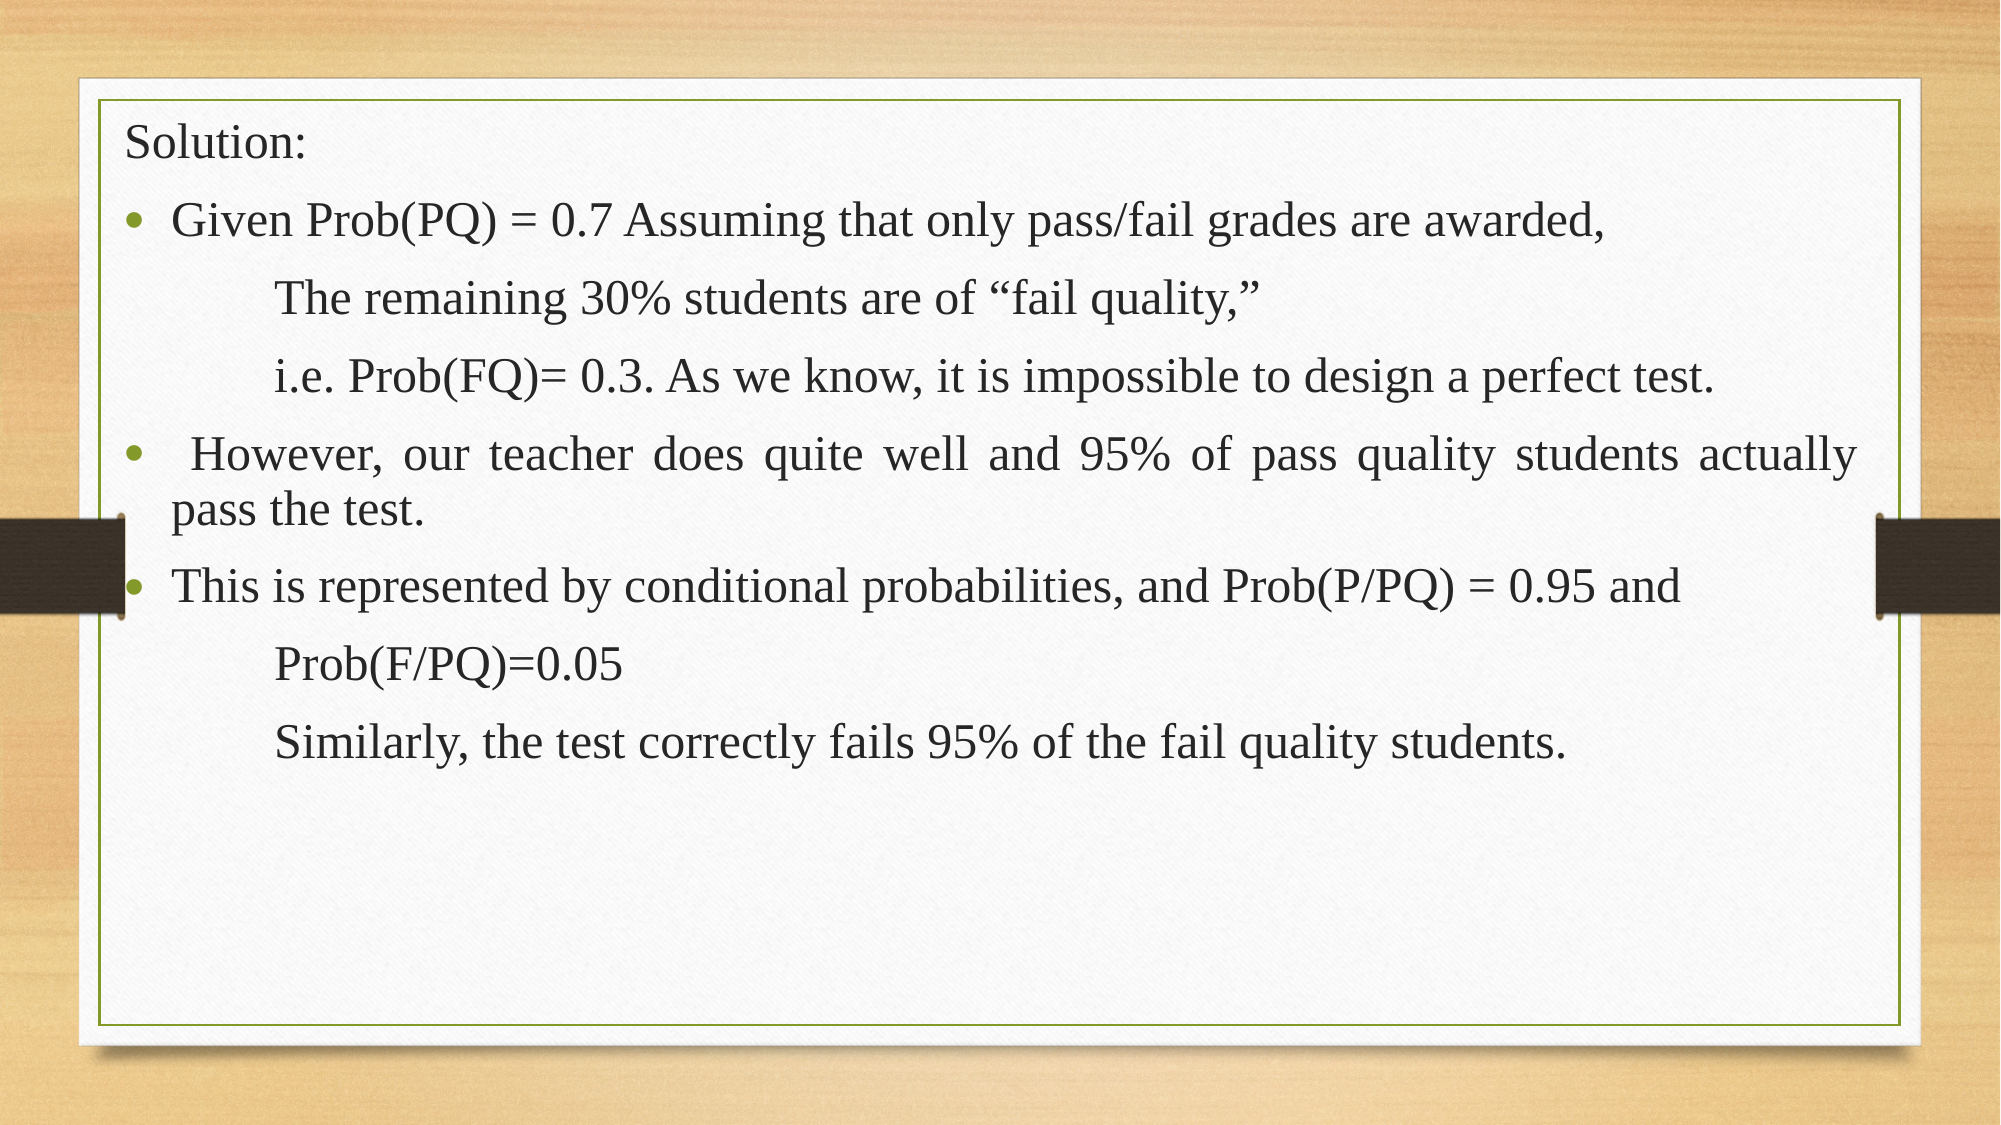

Solution:
Given Prob(PQ) = 0.7 Assuming that only pass/fail grades are awarded,
	The remaining 30% students are of “fail quality,”
	i.e. Prob(FQ)= 0.3. As we know, it is impossible to design a perfect test.
 However, our teacher does quite well and 95% of pass quality students actually pass the test.
This is represented by conditional probabilities, and Prob(P/PQ) = 0.95 and
	Prob(F/PQ)=0.05
	Similarly, the test correctly fails 95% of the fail quality students.